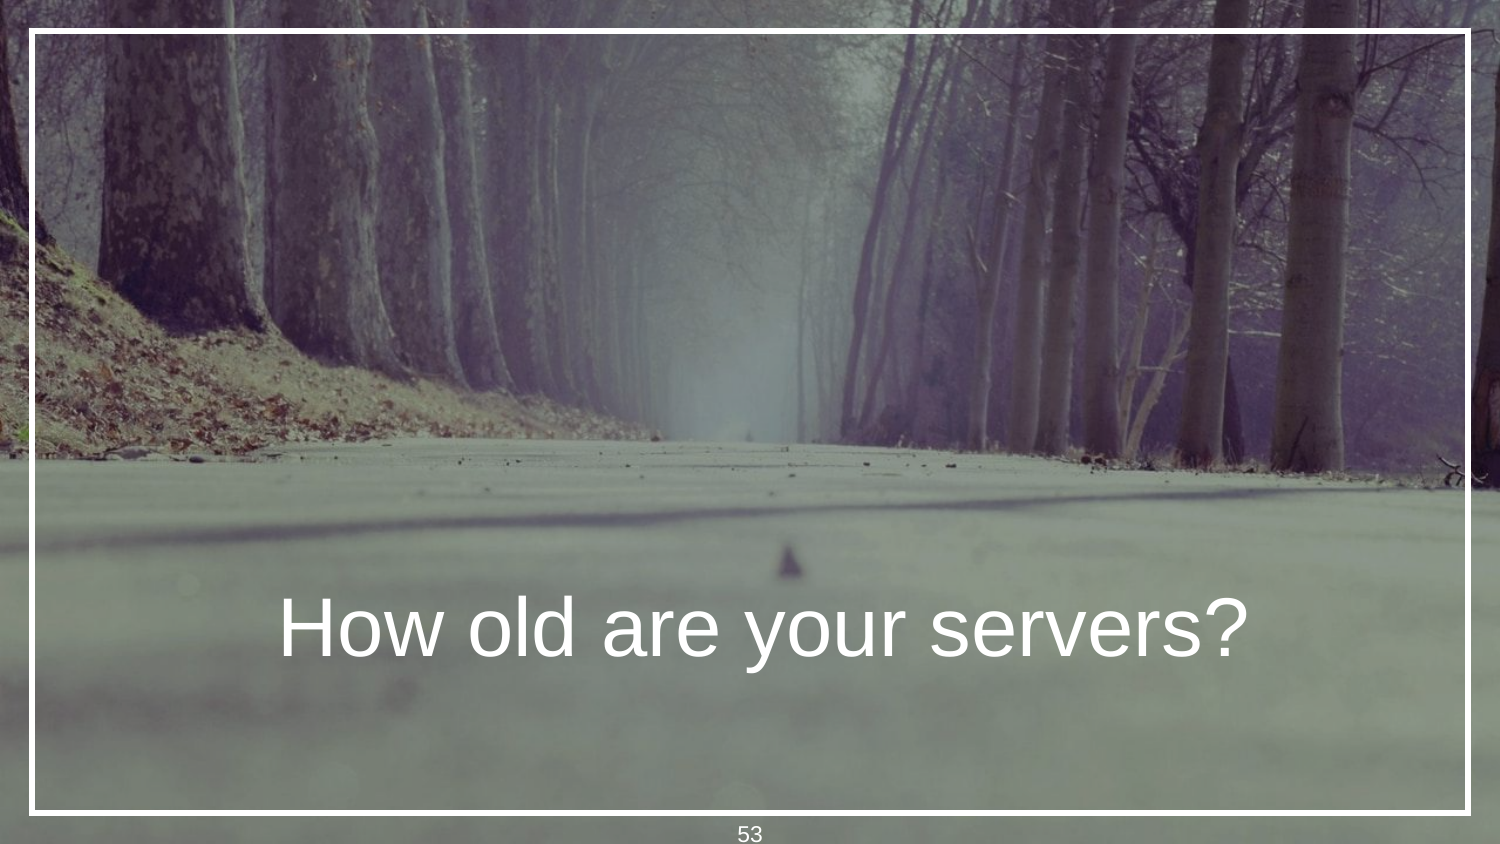

# How old are your servers?
53